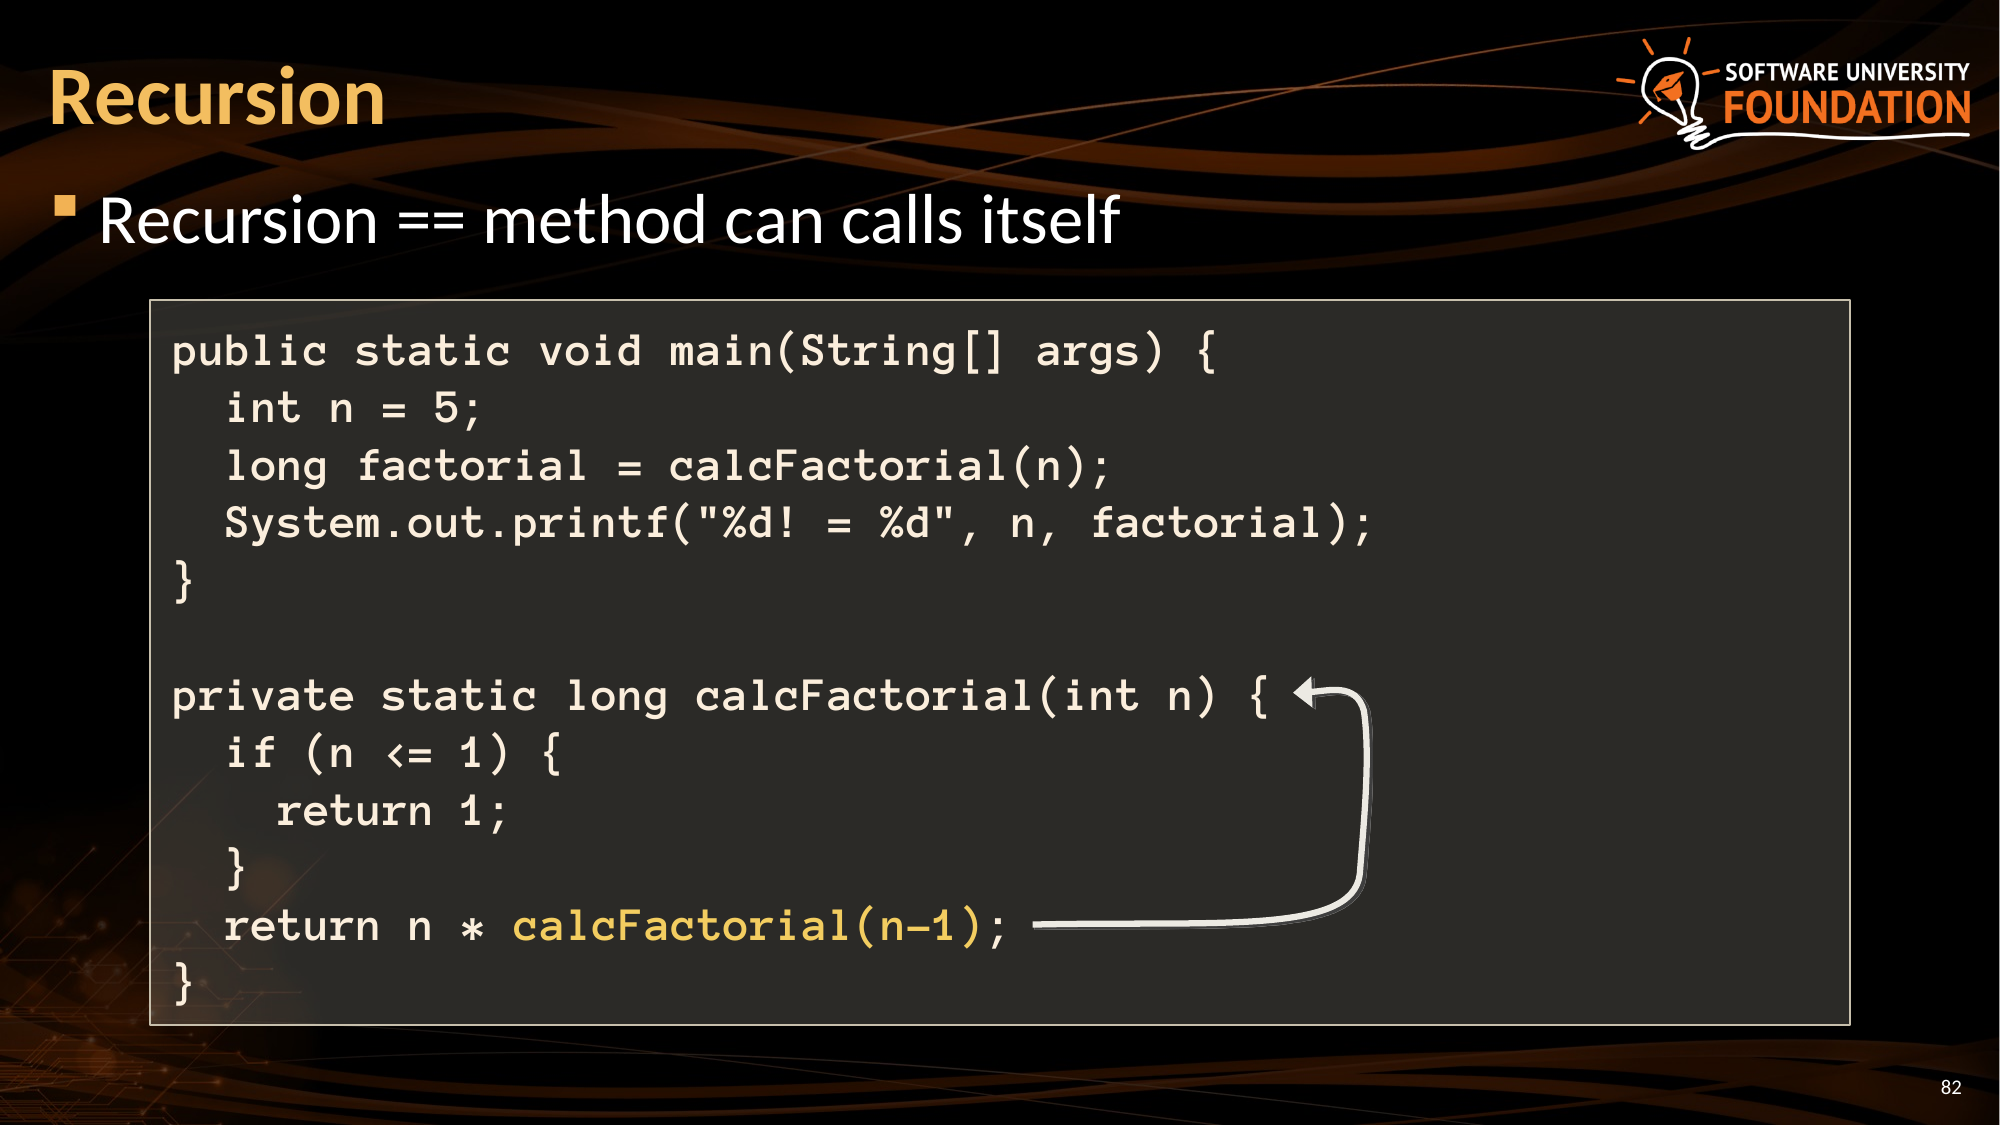

# Recursion
Recursion == method can calls itself
public static void main(String[] args) {
  int n = 5;
  long factorial = calcFactorial(n);
  System.out.printf("%d! = %d", n, factorial);
}

private static long calcFactorial(int n) {
  if (n <= 1) {
    return 1;
  }
  return n * calcFactorial(n-1);
}

82